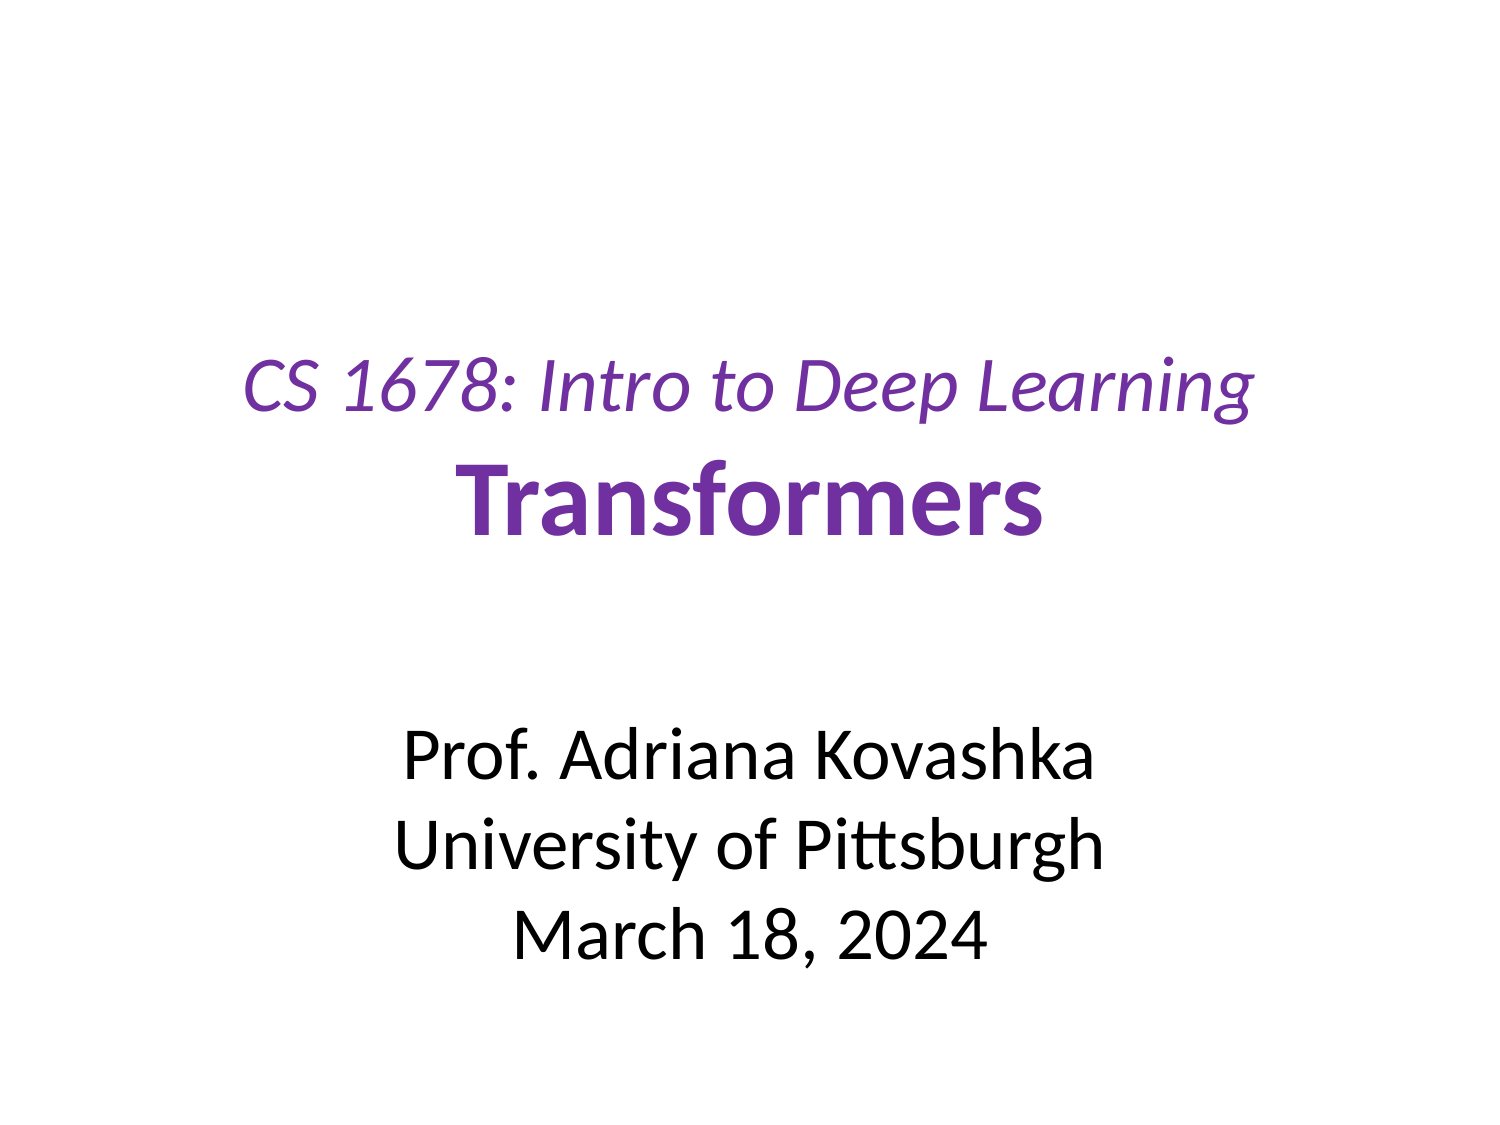

# CS 1678: Intro to Deep Learning Transformers
Prof. Adriana Kovashka
University of Pittsburgh
March 18, 2024